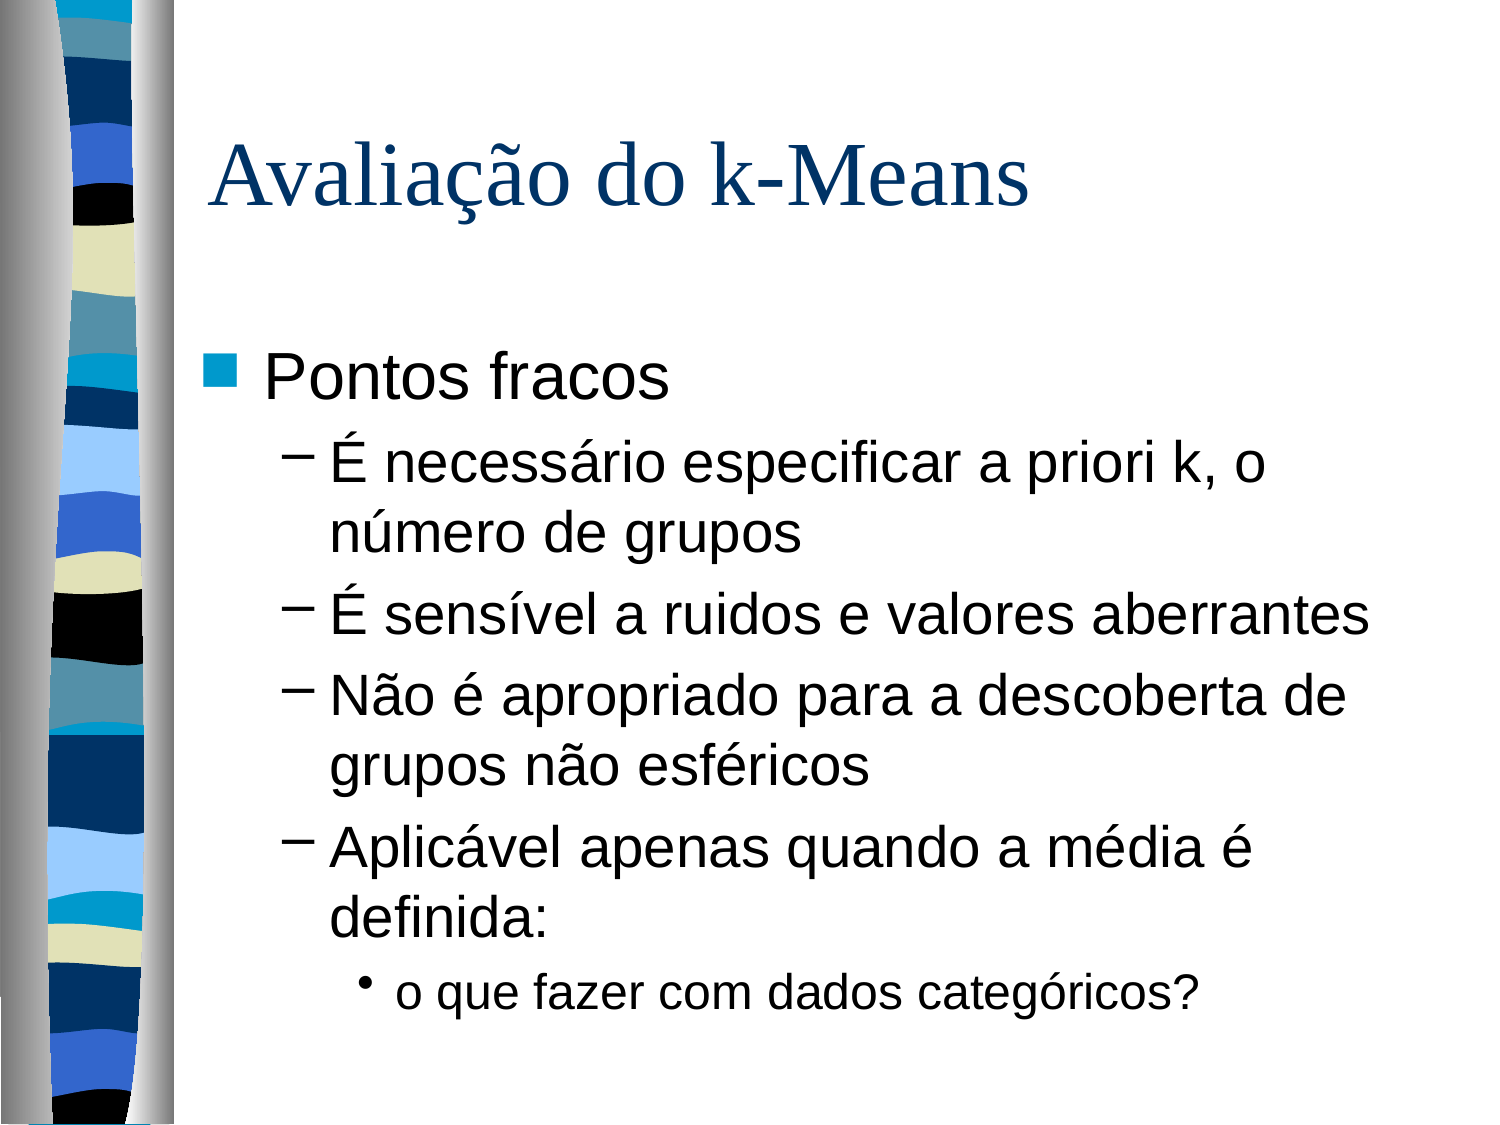

# Avaliação do k-Means
Pontos fracos
É necessário especificar a priori k, o número de grupos
É sensível a ruidos e valores aberrantes
Não é apropriado para a descoberta de grupos não esféricos
Aplicável apenas quando a média é definida:
o que fazer com dados categóricos?